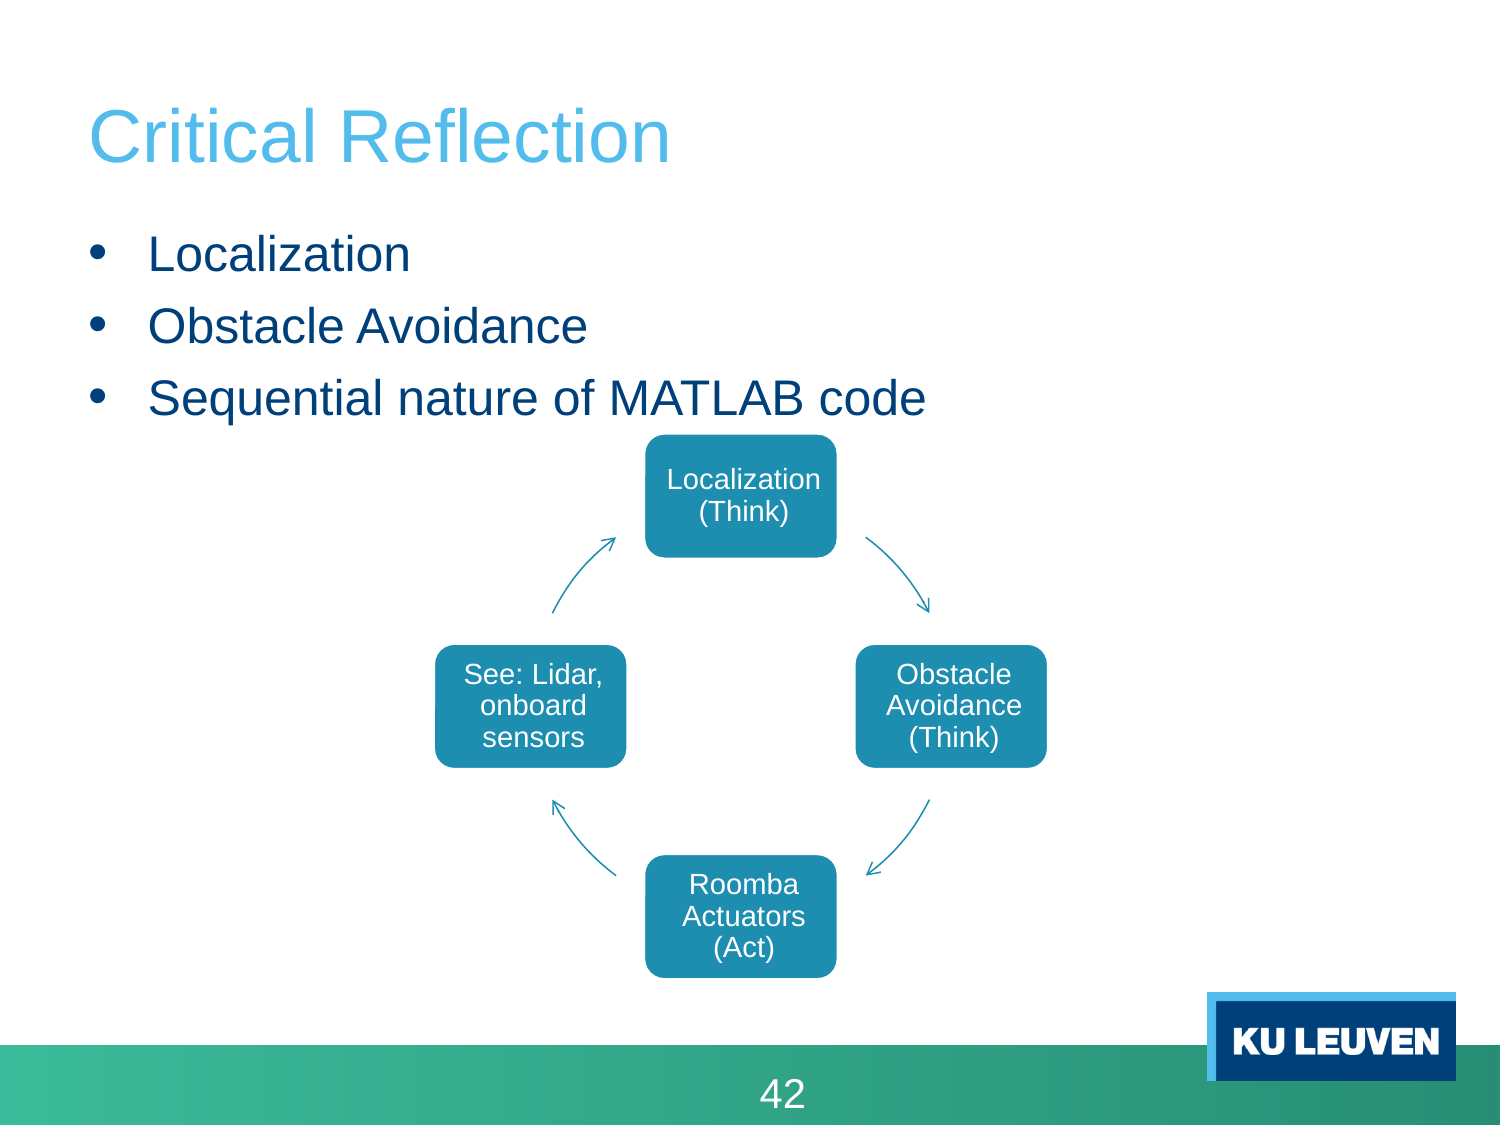

# Critical Reflection
Localization
Obstacle Avoidance
Sequential nature of MATLAB code

Localization (Think)
Obstacle Avoidance (Think)
Roomba Actuators (Act)
See: Lidar, onboard sensors

42